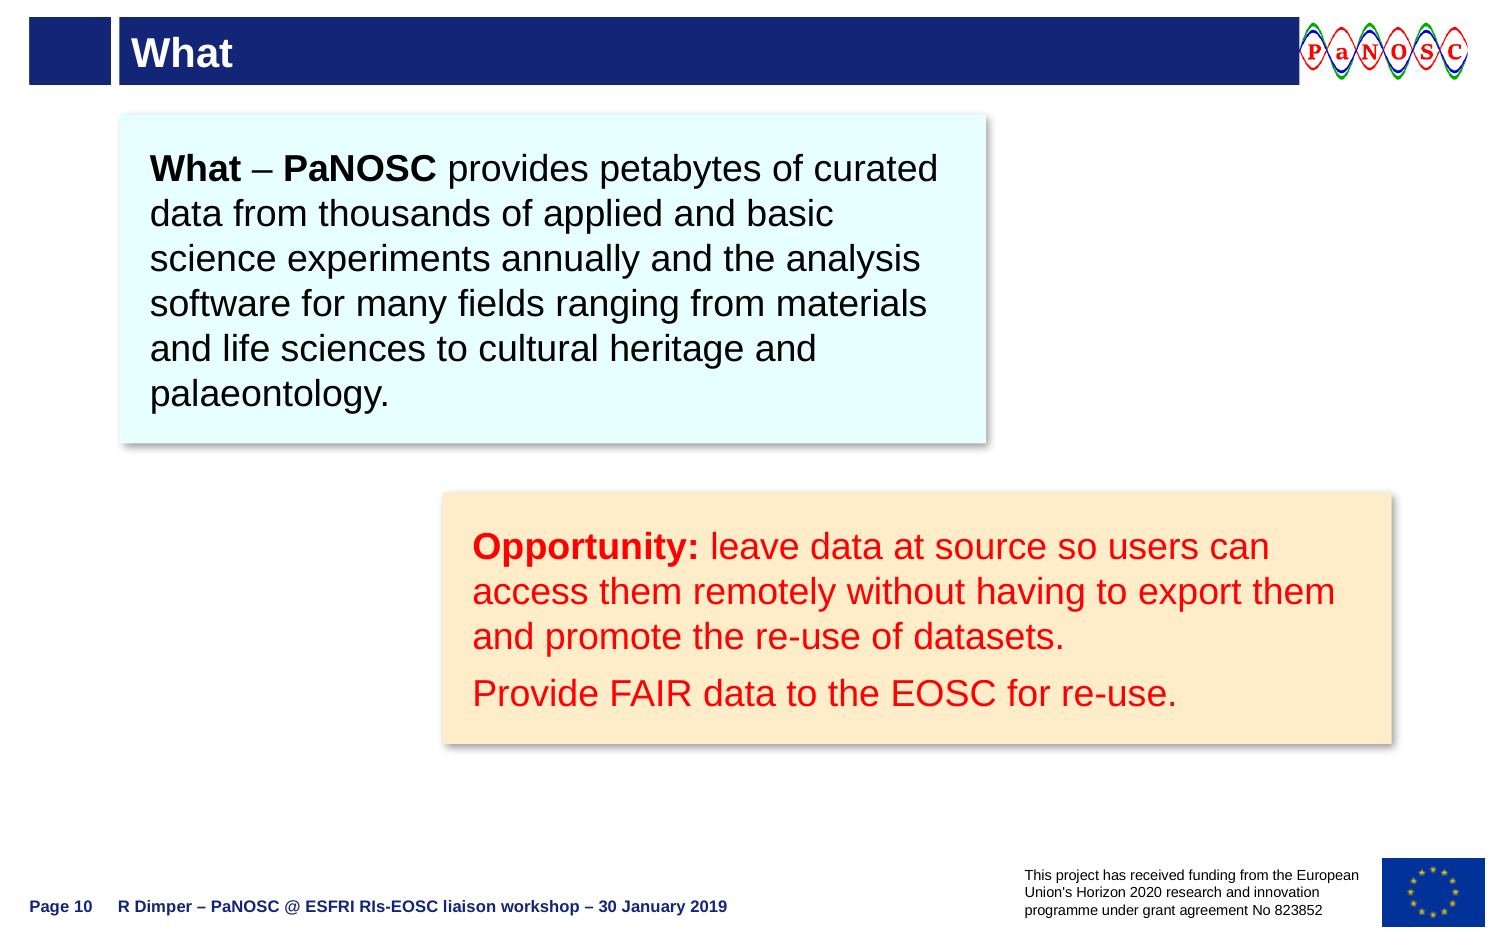

# What
What – PaNOSC provides petabytes of curated data from thousands of applied and basic science experiments annually and the analysis software for many fields ranging from materials and life sciences to cultural heritage and palaeontology.
Opportunity: leave data at source so users can access them remotely without having to export them and promote the re-use of datasets.
Provide FAIR data to the EOSC for re-use.
Page 10
R Dimper – PaNOSC @ ESFRI RIs-EOSC liaison workshop – 30 January 2019